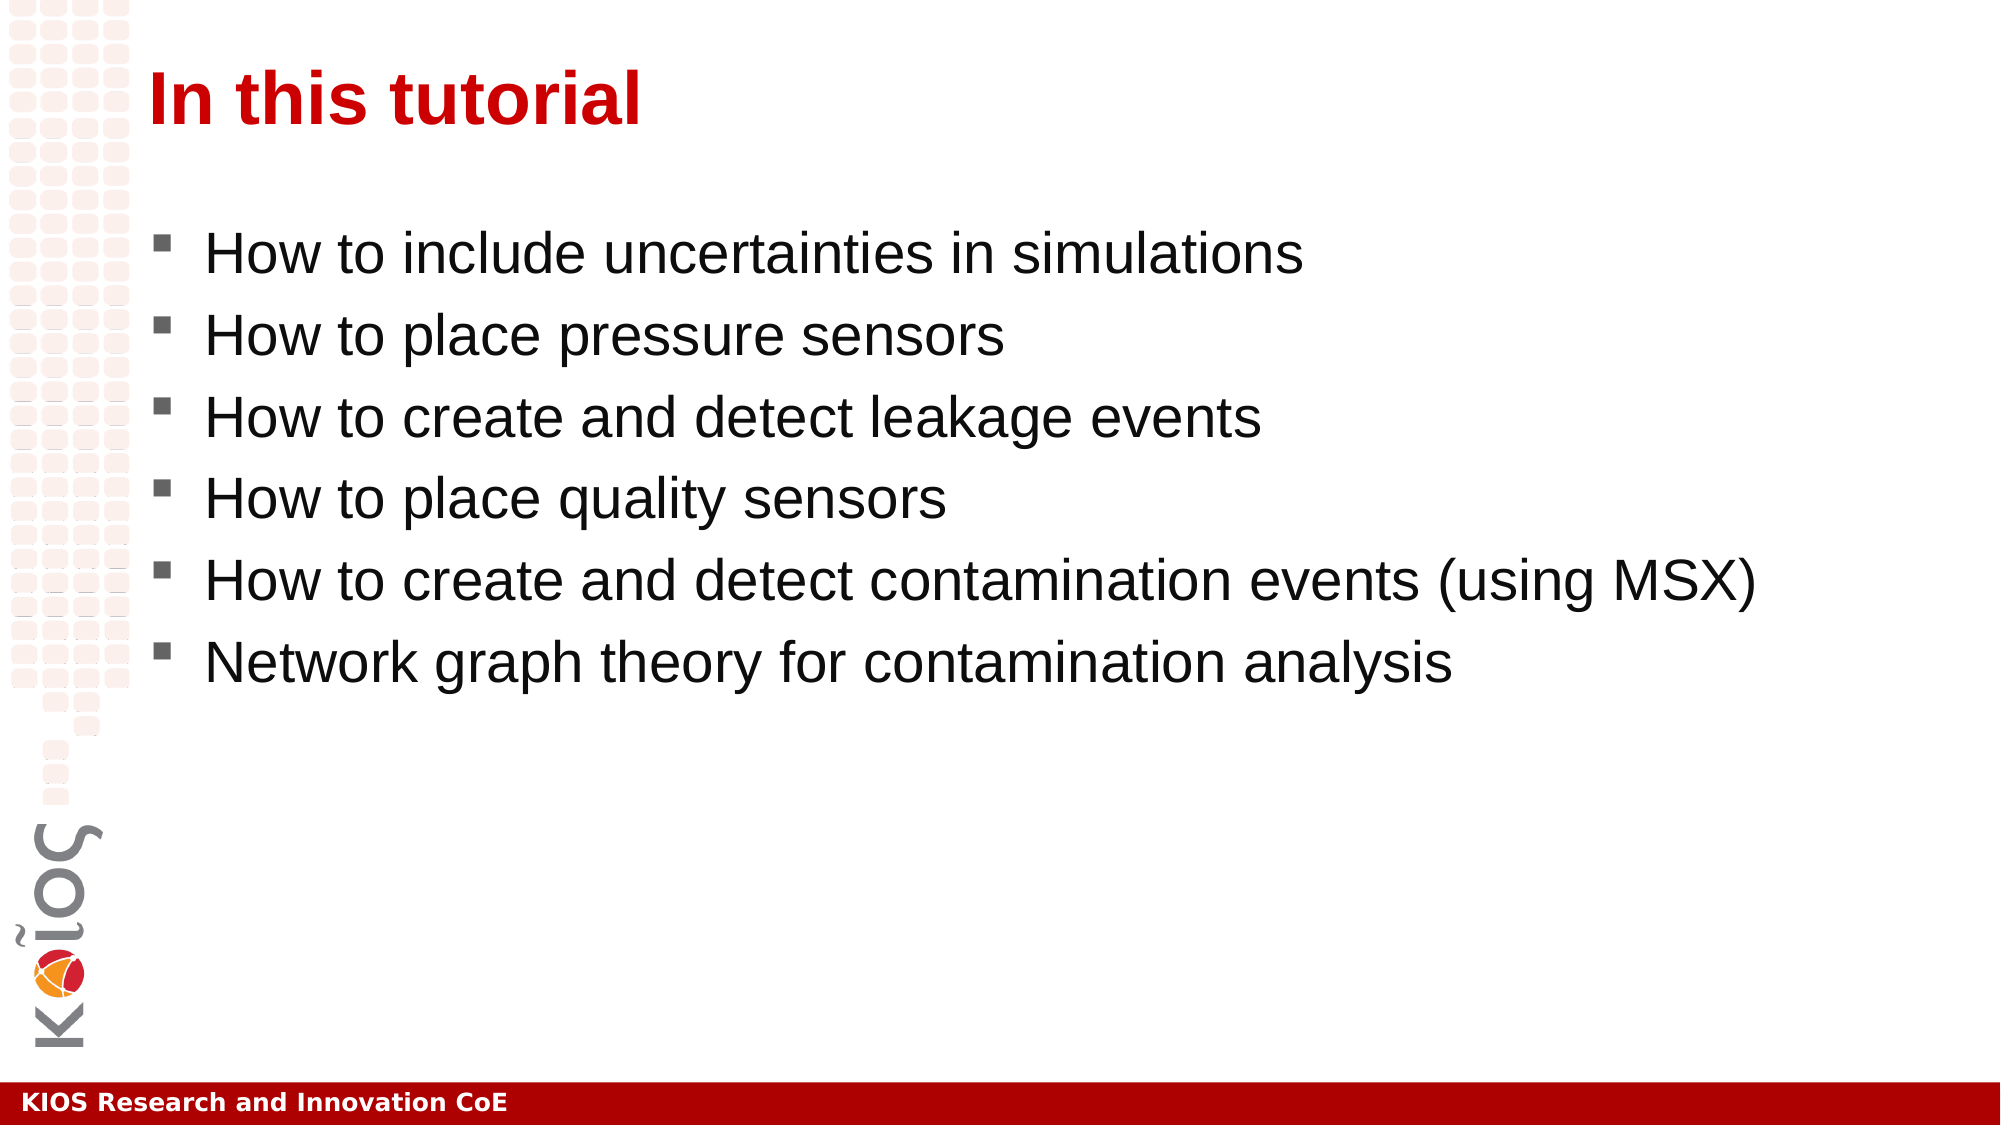

# In this tutorial
How to include uncertainties in simulations
How to place pressure sensors
How to create and detect leakage events
How to place quality sensors
How to create and detect contamination events (using MSX)
Network graph theory for contamination analysis